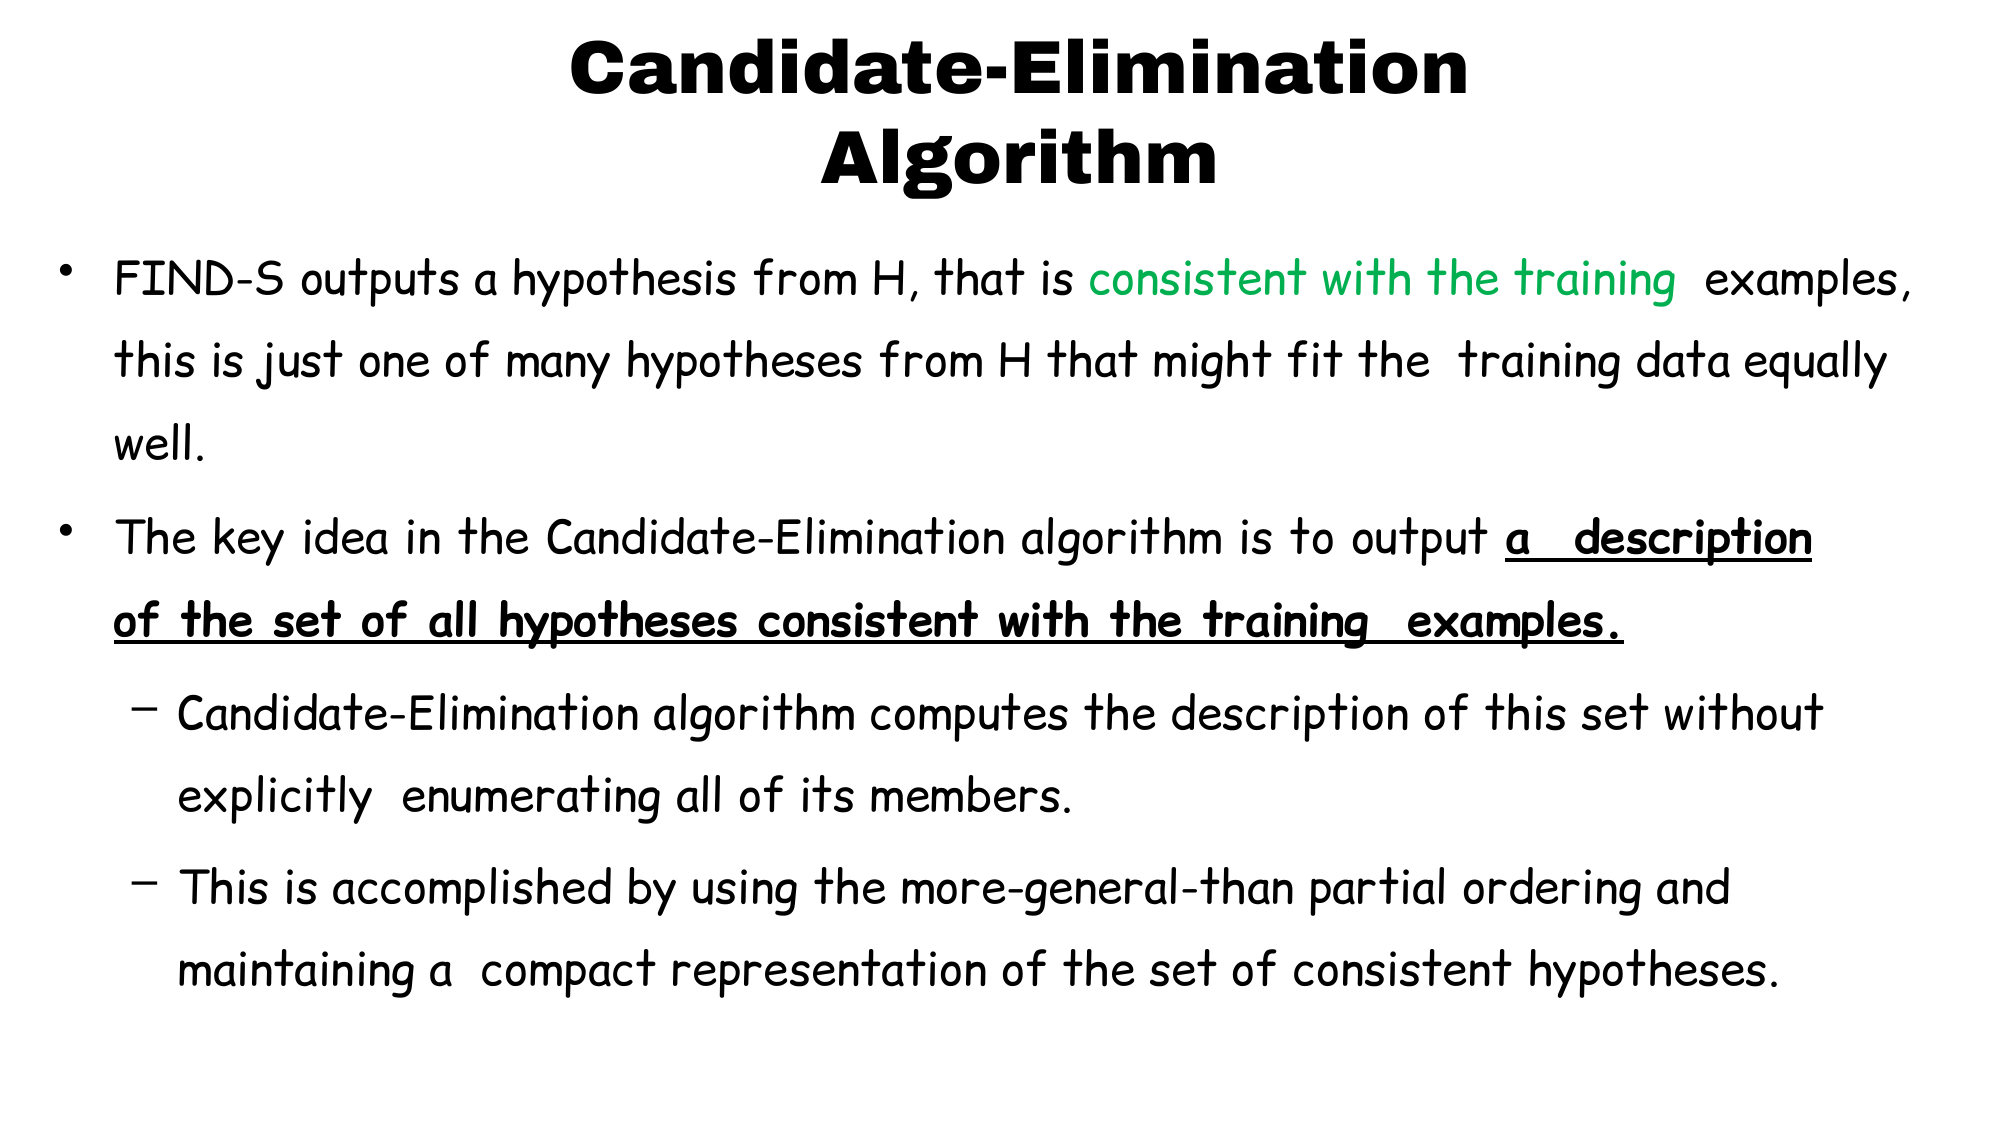

# Candidate-Elimination Algorithm
FIND-S outputs a hypothesis from H, that is consistent with the training  examples, this is just one of many hypotheses from H that might fit the  training data equally well.
The key idea in the Candidate-Elimination algorithm is to output a  description of the set of all hypotheses consistent with the training  examples.
Candidate-Elimination algorithm computes the description of this set without explicitly  enumerating all of its members.
This is accomplished by using the more-general-than partial ordering and maintaining a  compact representation of the set of consistent hypotheses.